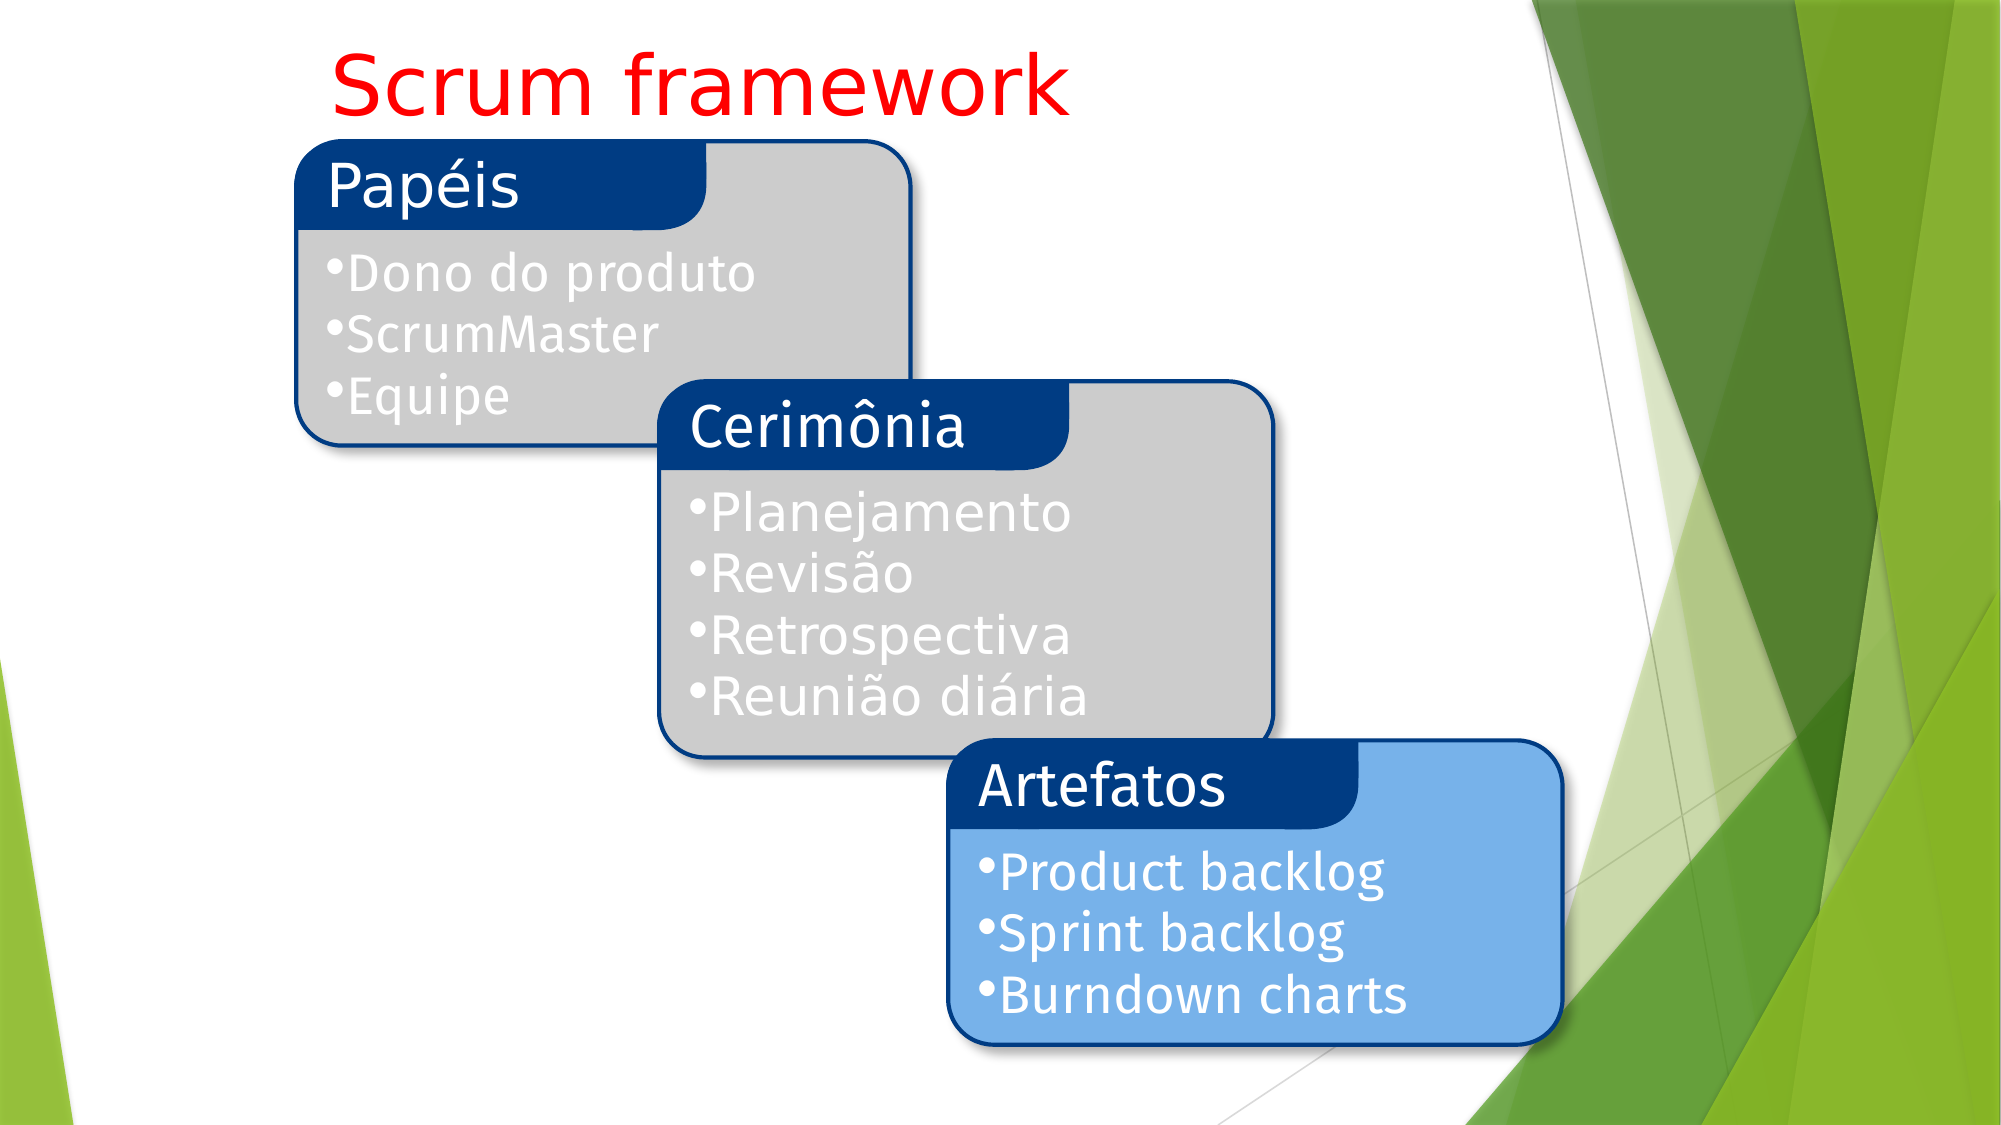

Scrum framework

Papéis

Dono do produto
ScrumMaster
Equipe

Cerimônia

Planejamento
Revisão
Retrospectiva
Reunião diária

Artefatos

Product backlog
Sprint backlog
Burndown charts